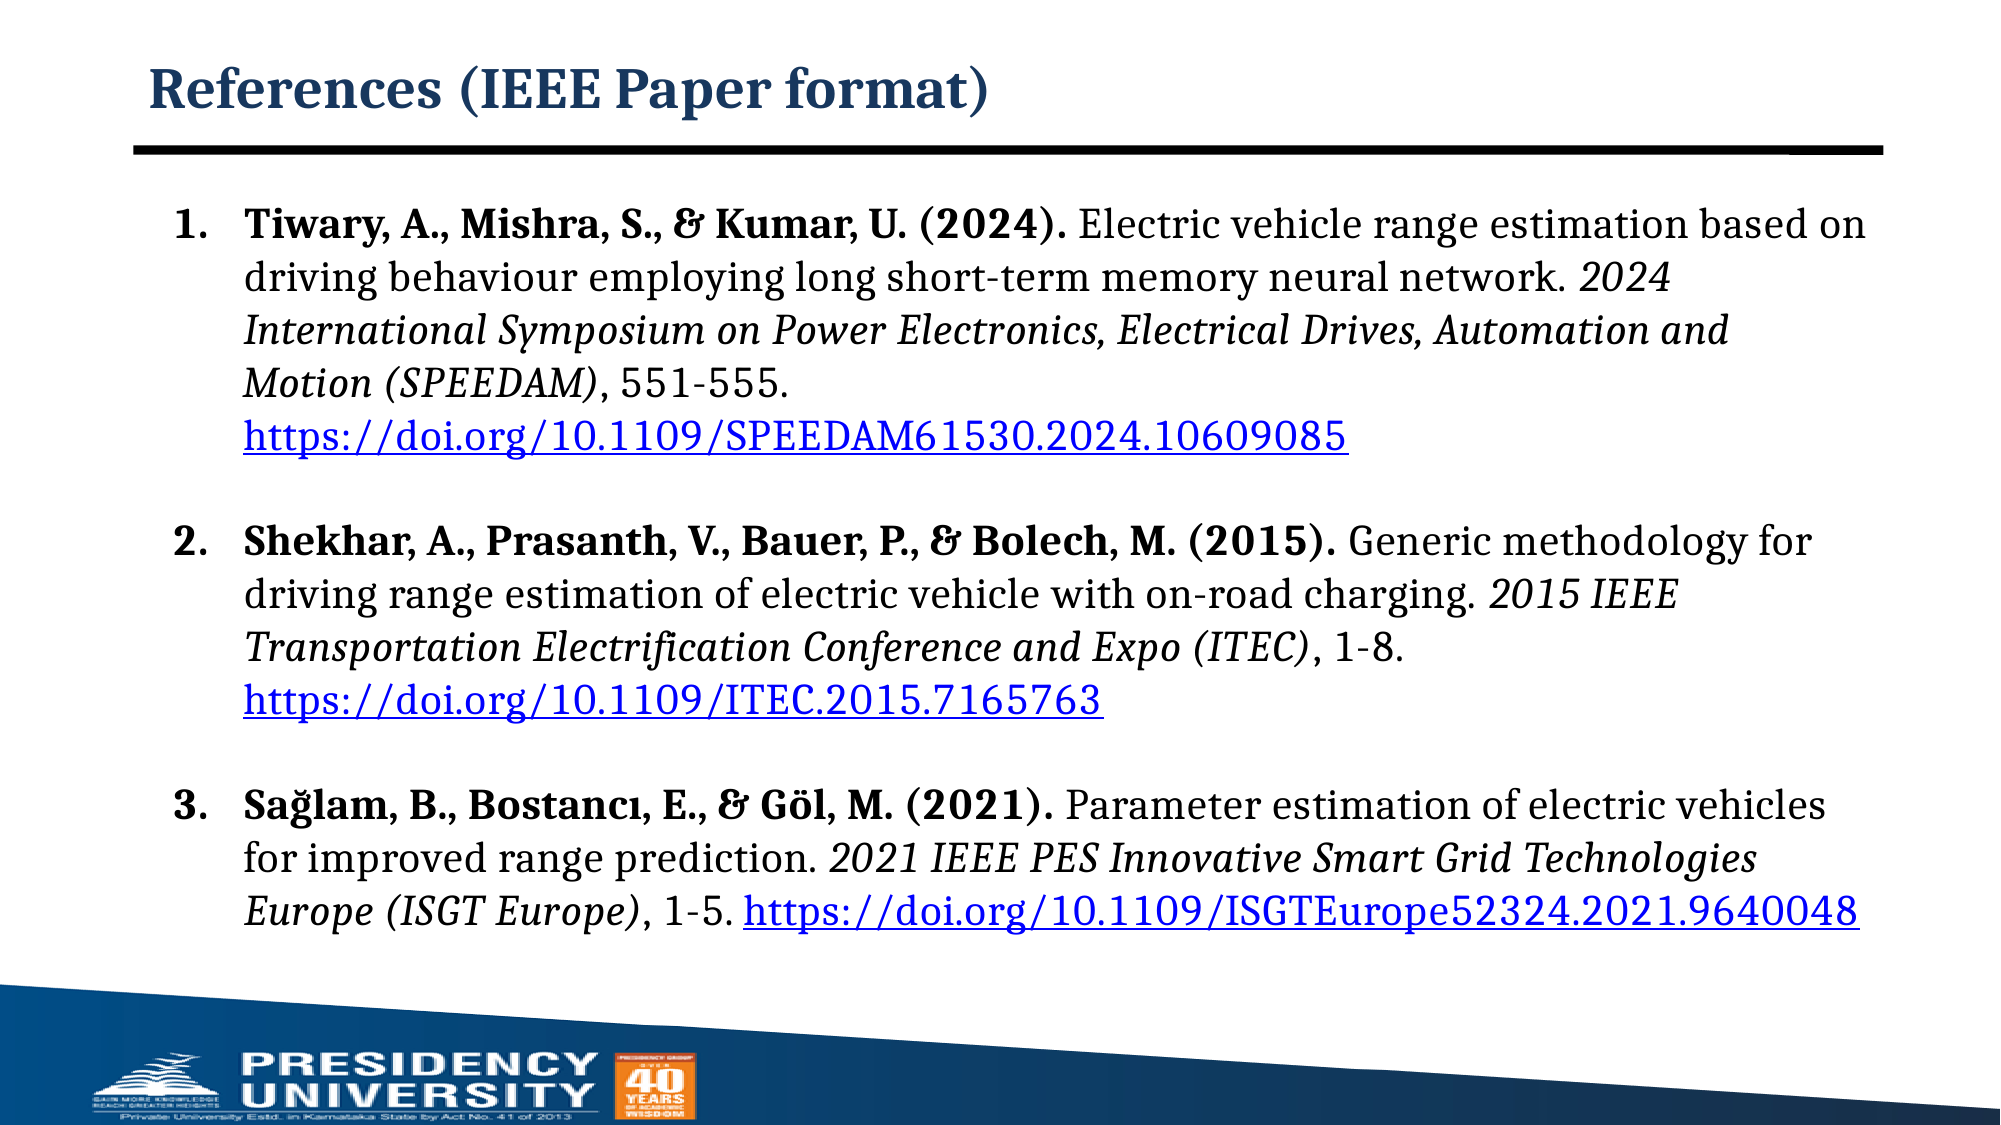

# References (IEEE Paper format)
Tiwary, A., Mishra, S., & Kumar, U. (2024). Electric vehicle range estimation based on driving behaviour employing long short-term memory neural network. 2024 International Symposium on Power Electronics, Electrical Drives, Automation and Motion (SPEEDAM), 551-555. https://doi.org/10.1109/SPEEDAM61530.2024.10609085

Shekhar, A., Prasanth, V., Bauer, P., & Bolech, M. (2015). Generic methodology for driving range estimation of electric vehicle with on-road charging. 2015 IEEE Transportation Electrification Conference and Expo (ITEC), 1-8. https://doi.org/10.1109/ITEC.2015.7165763

Sağlam, B., Bostancı, E., & Göl, M. (2021). Parameter estimation of electric vehicles for improved range prediction. 2021 IEEE PES Innovative Smart Grid Technologies Europe (ISGT Europe), 1-5. https://doi.org/10.1109/ISGTEurope52324.2021.9640048